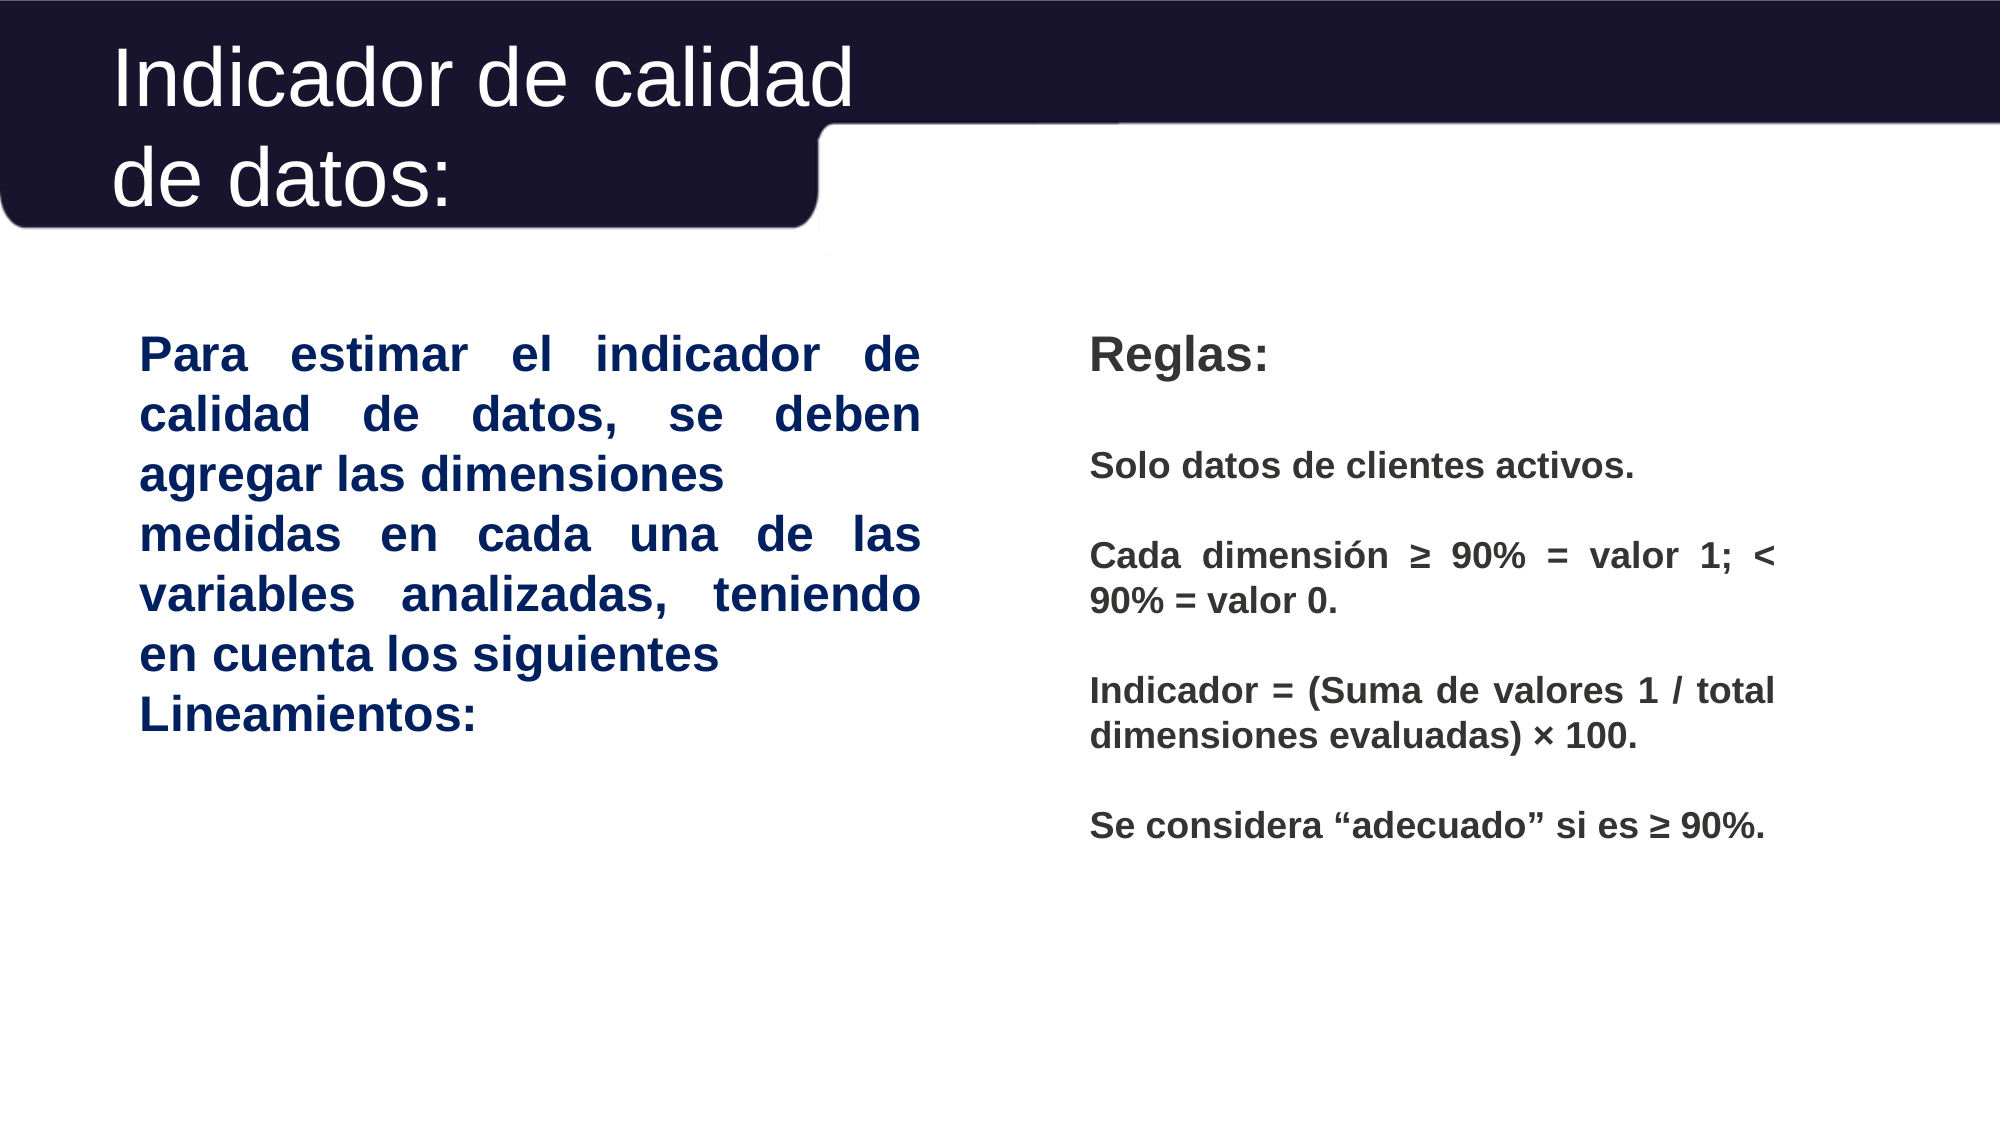

Indicador de calidad
de datos:
Para estimar el indicador de calidad de datos, se deben agregar las dimensiones
medidas en cada una de las variables analizadas, teniendo en cuenta los siguientes
Lineamientos:
Reglas:

Solo datos de clientes activos.

Cada dimensión ≥ 90% = valor 1; < 90% = valor 0.

Indicador = (Suma de valores 1 / total dimensiones evaluadas) × 100.

Se considera “adecuado” si es ≥ 90%.